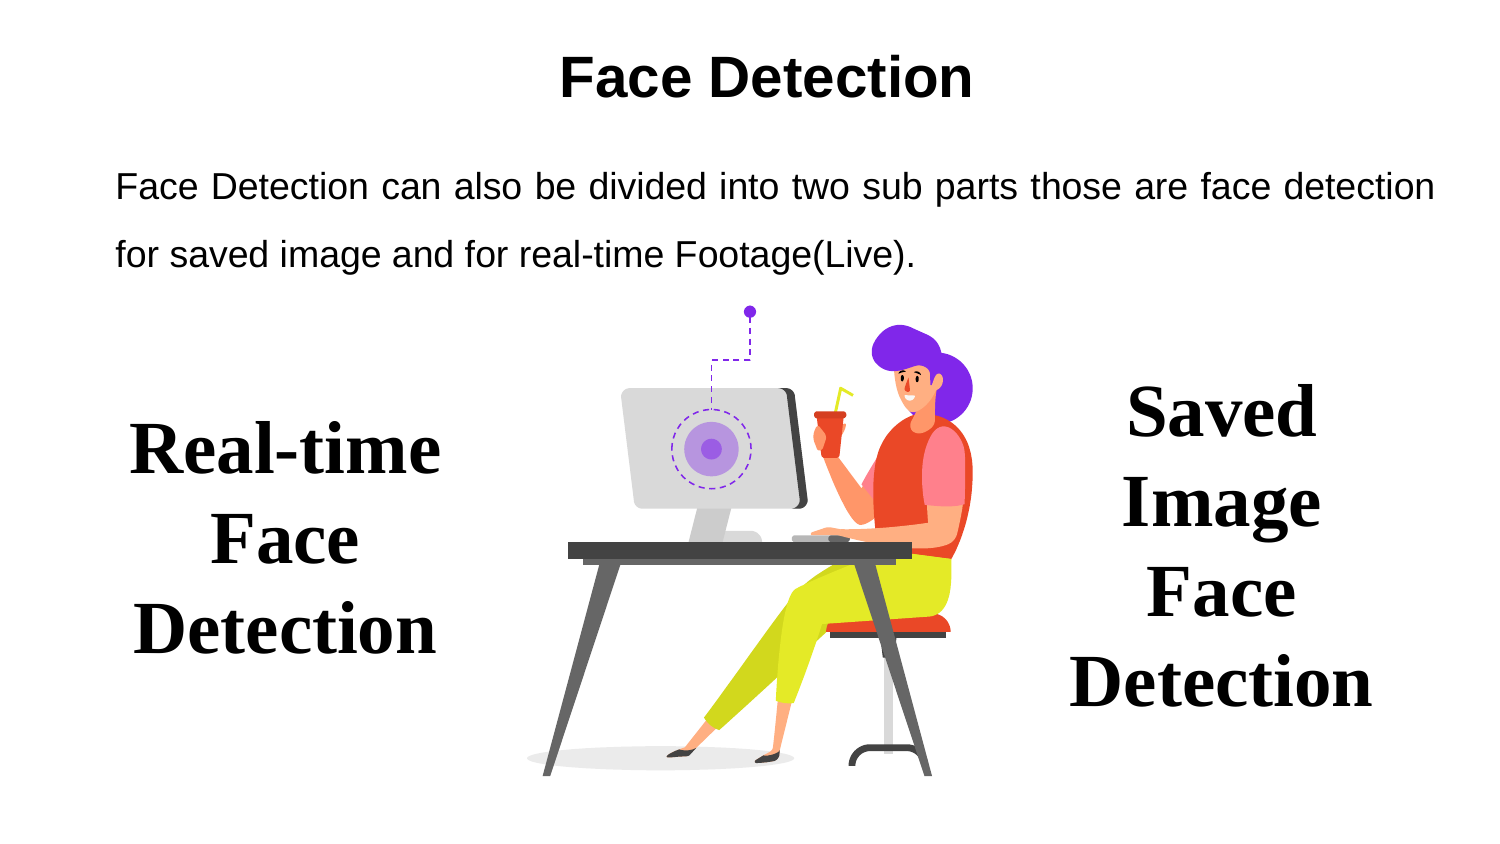

# Face Detection
Face Detection can also be divided into two sub parts those are face detection for saved image and for real-time Footage(Live).

Saved Image Face Detection
Real-time Face Detection